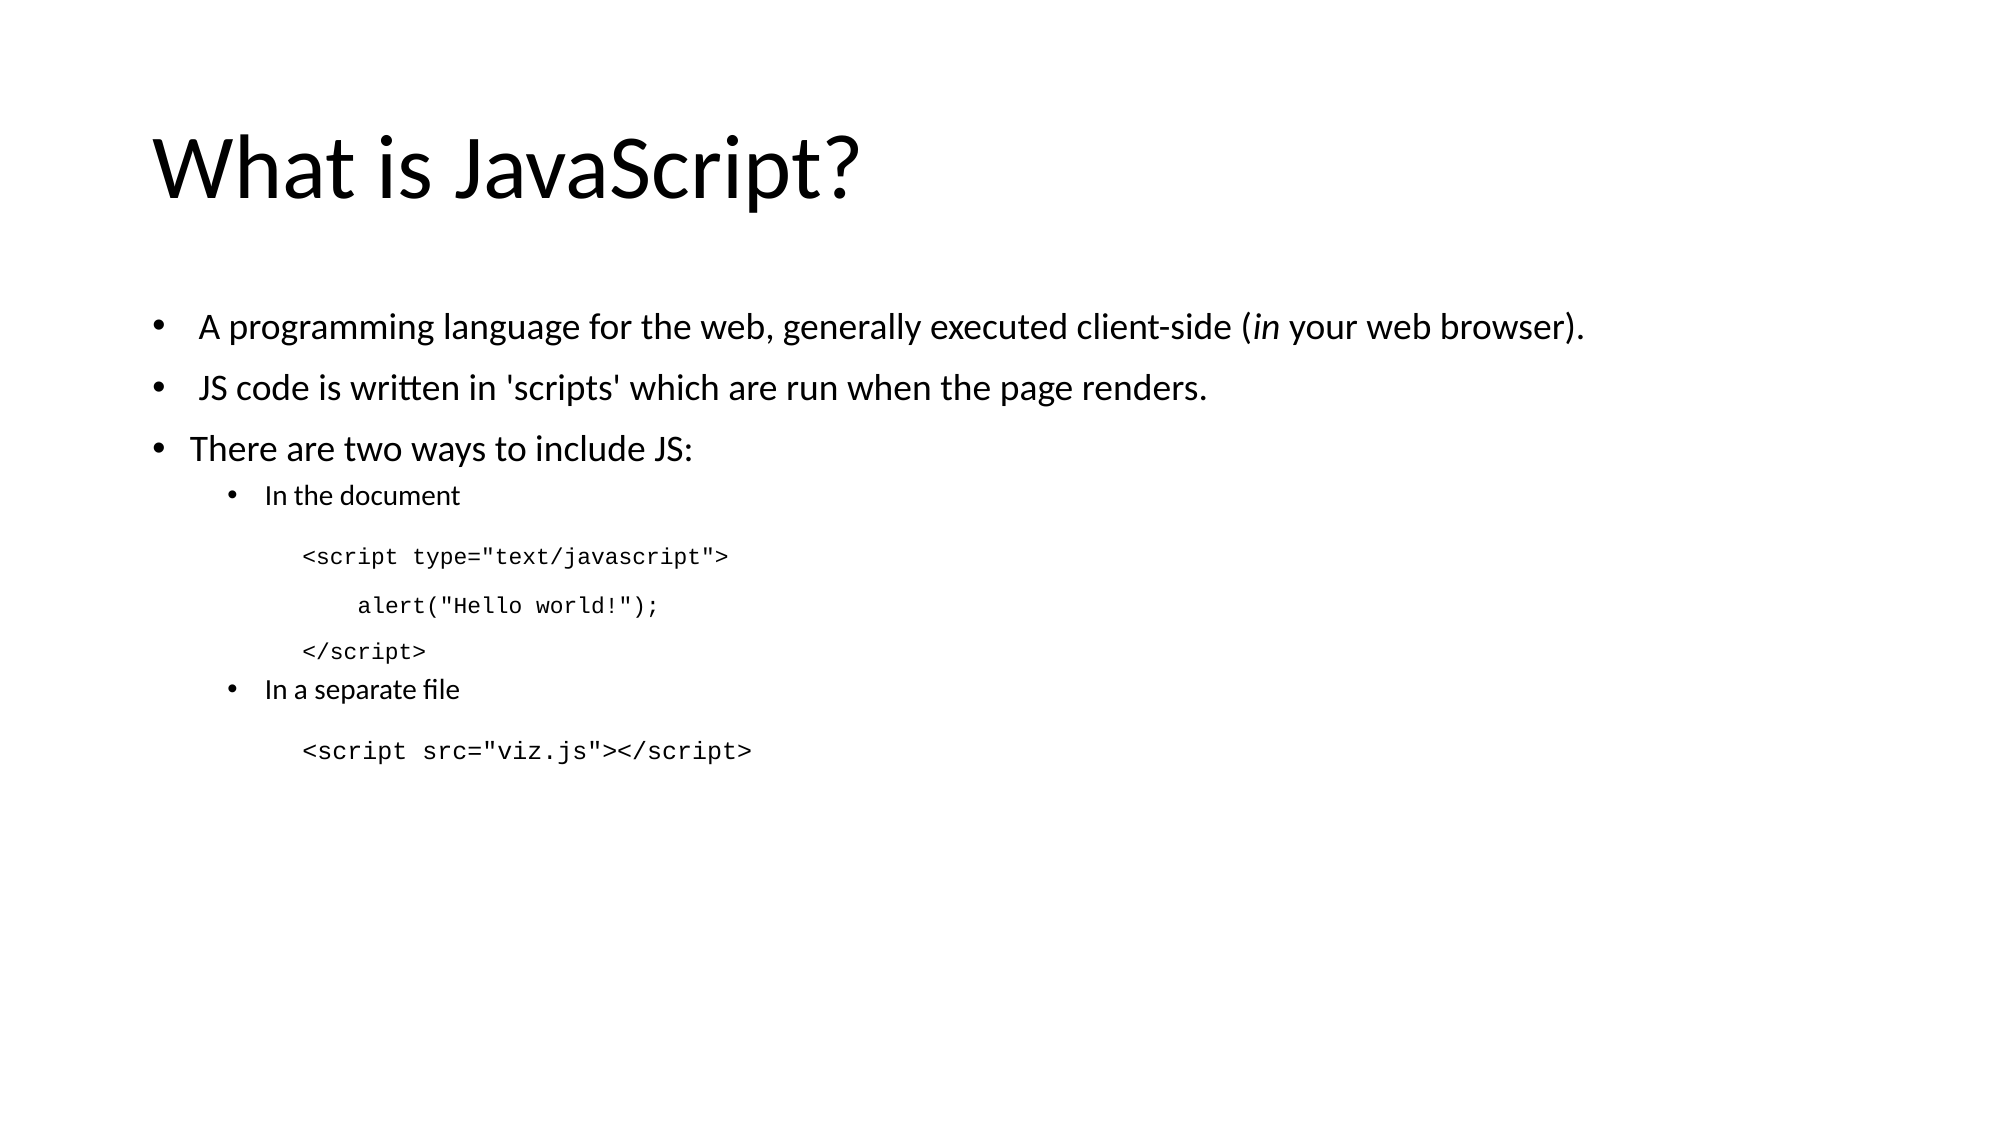

# What is JavaScript?
 A programming language for the web, generally executed client-side (in your web browser).
 JS code is written in 'scripts' which are run when the page renders.
There are two ways to include JS:
In the document
	<script type="text/javascript">
	    alert("Hello world!");
	</script>
In a separate file
	<script src="viz.js"></script>